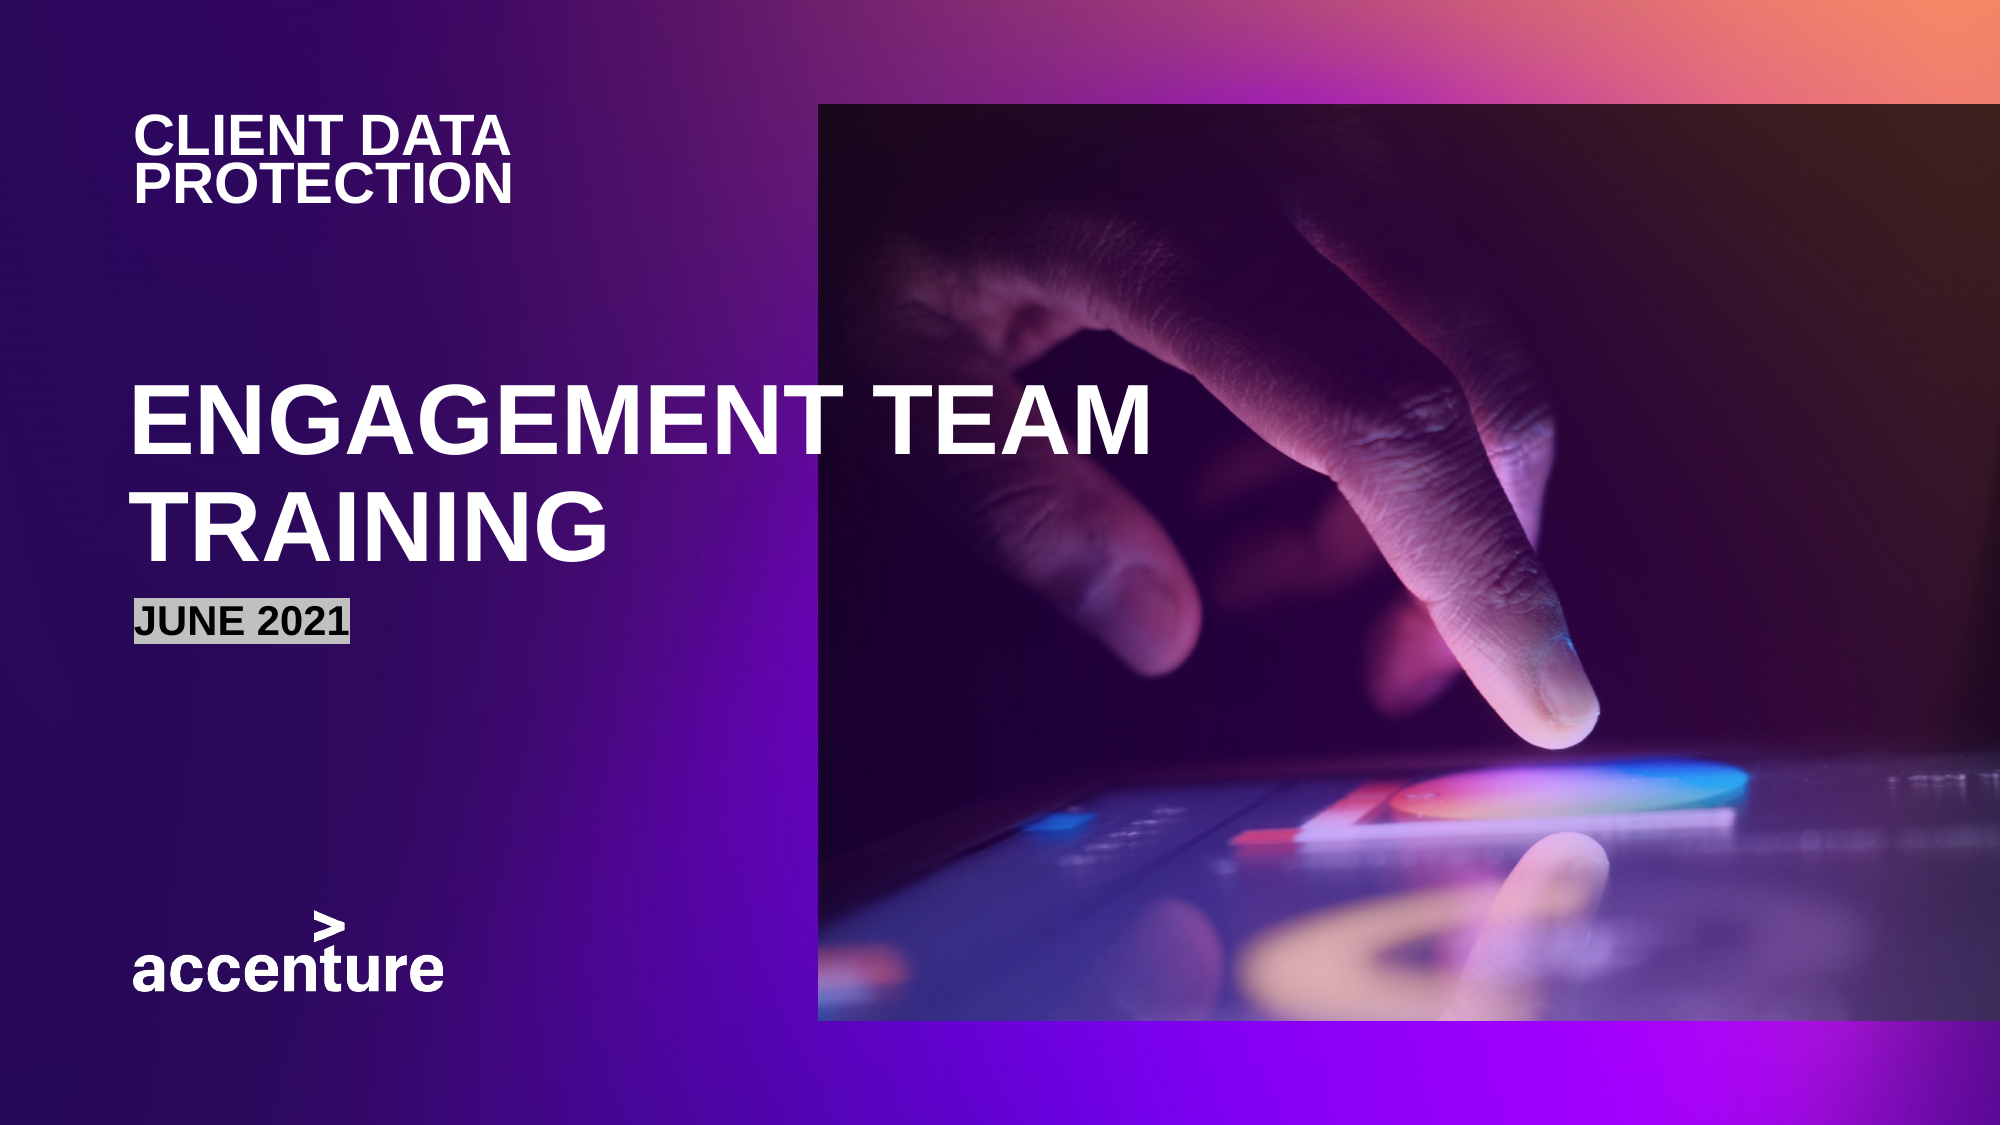

Client Data Protection

# ENGAGEMENT TEAM TRAINING
June 2021